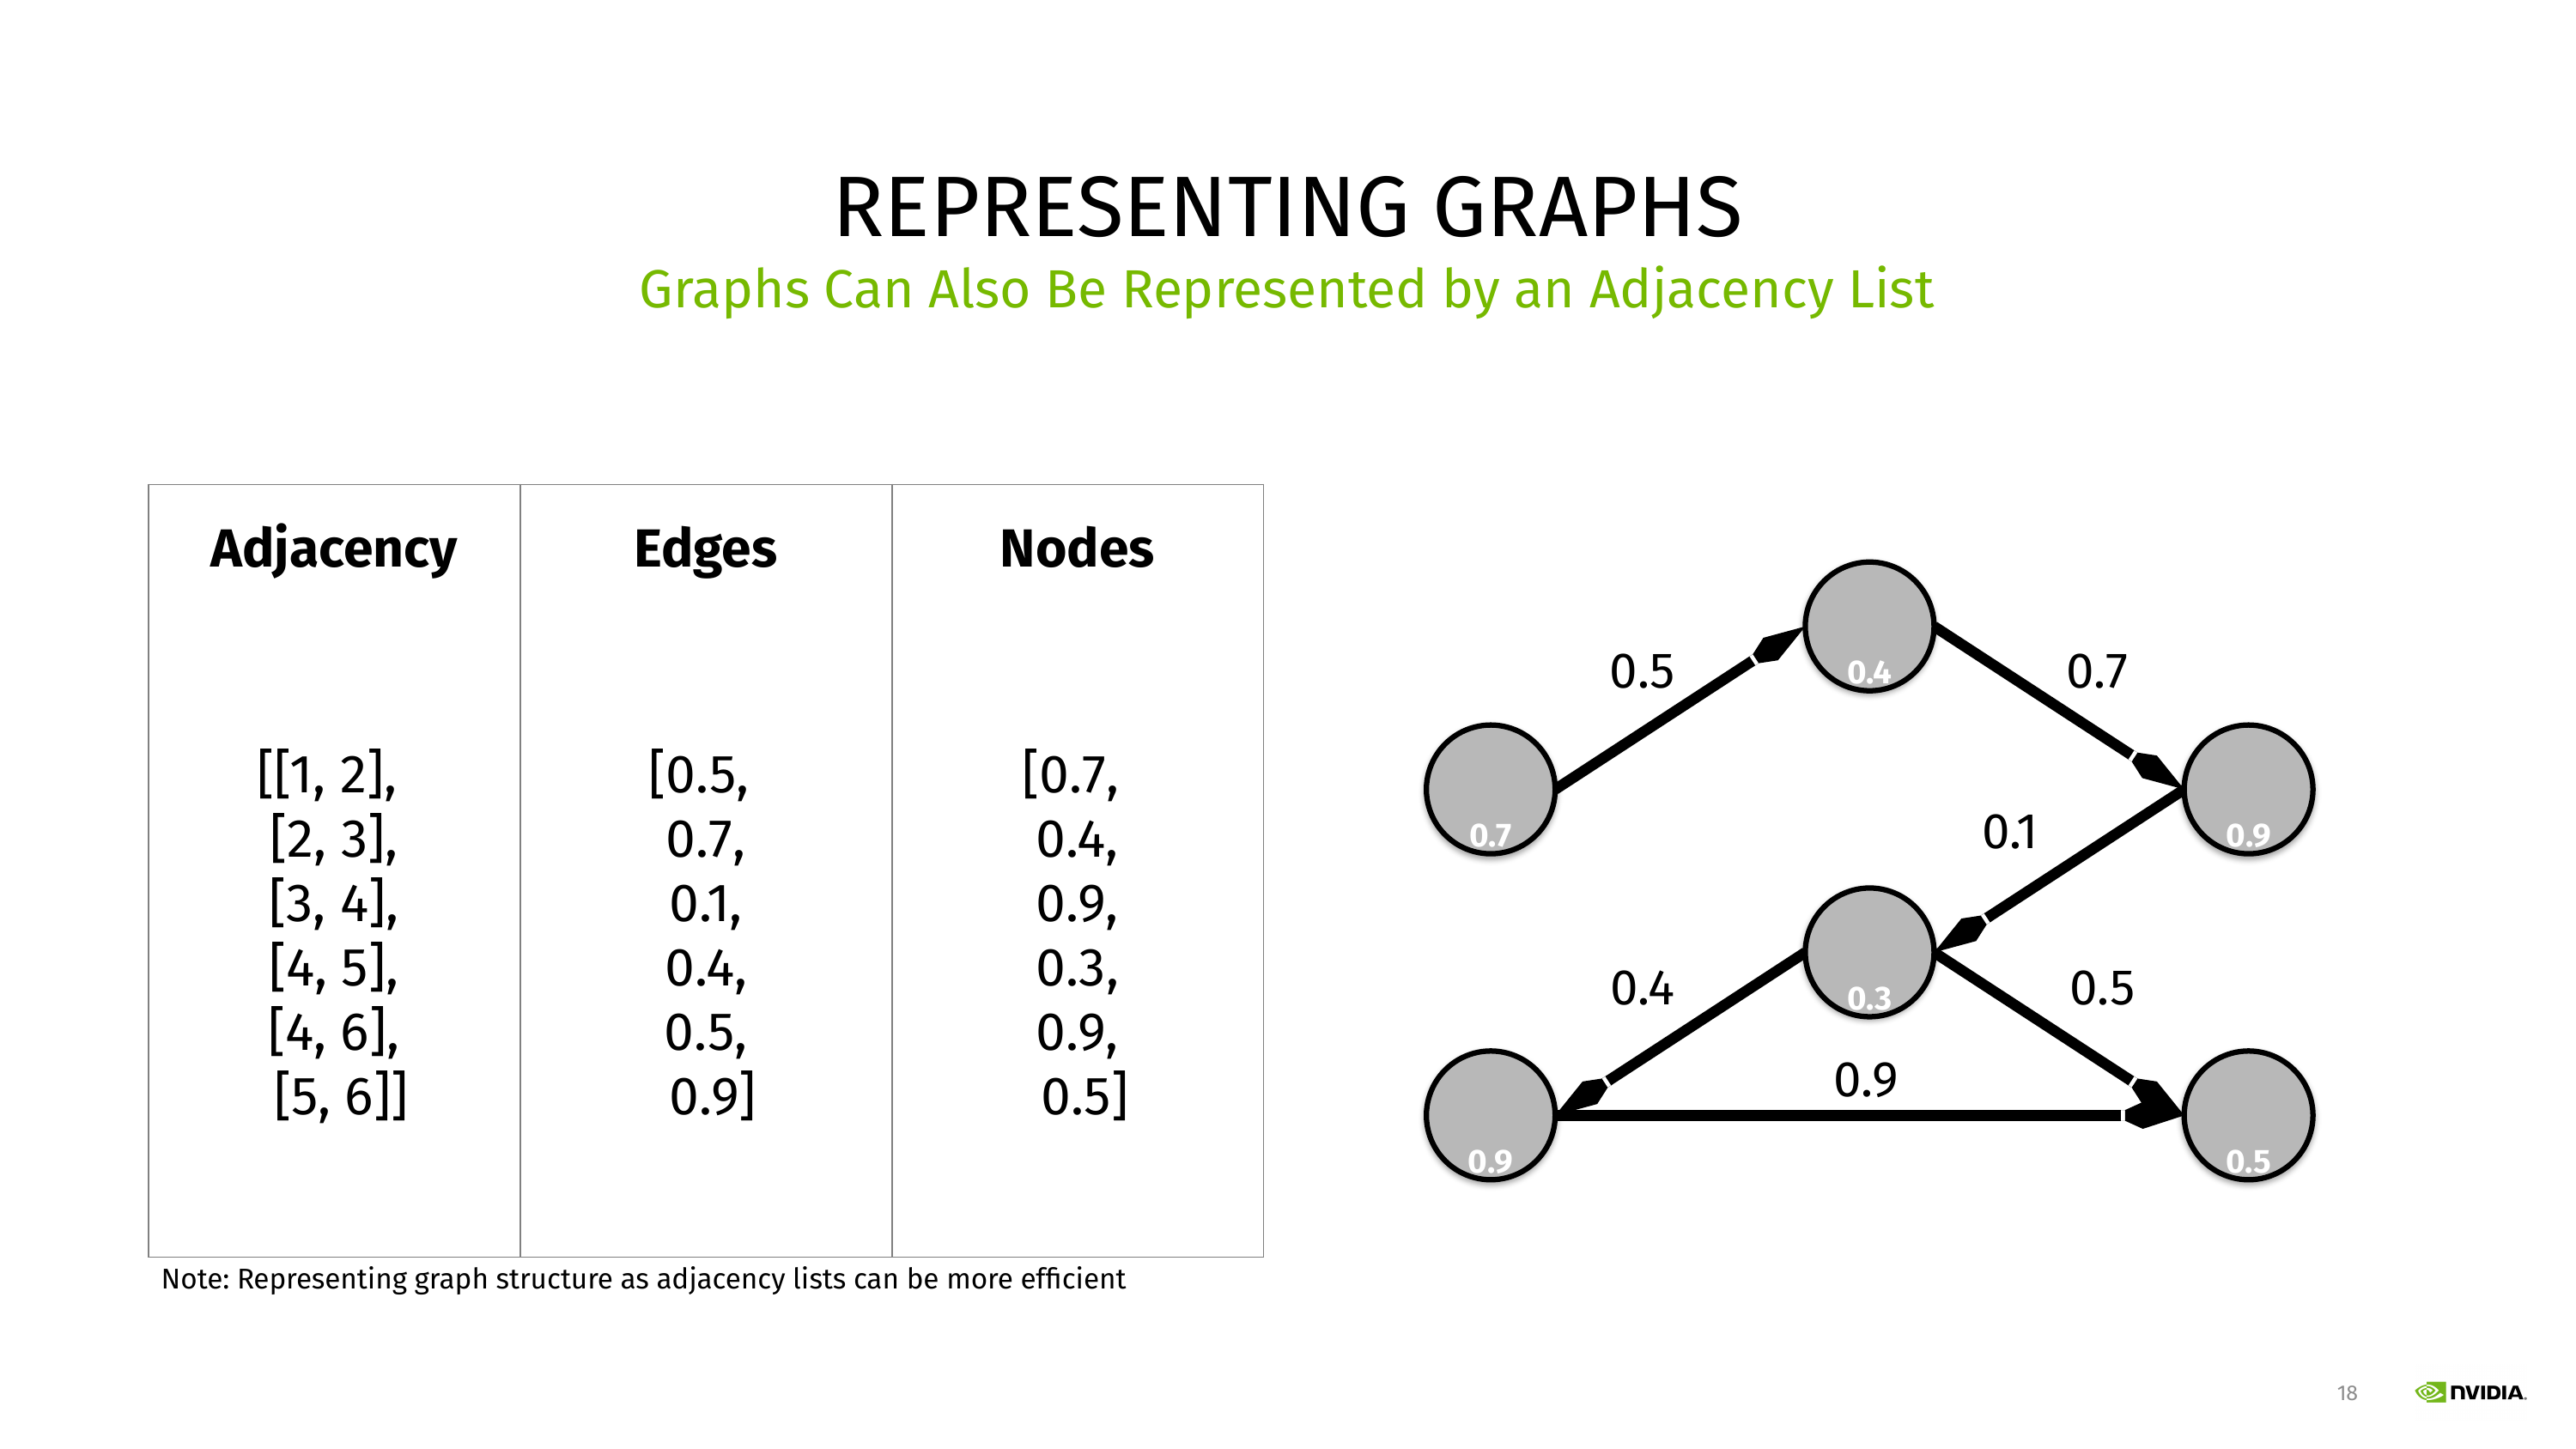

# Representing Graphs
Graphs Can Also Be Represented by an Adjacency List
| Adjacency | Edges | Nodes |
| --- | --- | --- |
| [[1, 2], [2, 3], [3, 4], [4, 5], [4, 6], [5, 6]] | [0.5, 0.7, 0.1, 0.4, 0.5, 0.9] | [0.7, 0.4, 0.9, 0.3, 0.9, 0.5] |
0.4
0.7
0.9
0.3
0.9
0.5
0.5
0.7
0.1
0.4
0.5
0.9
Note: Representing graph structure as adjacency lists can be more efficient